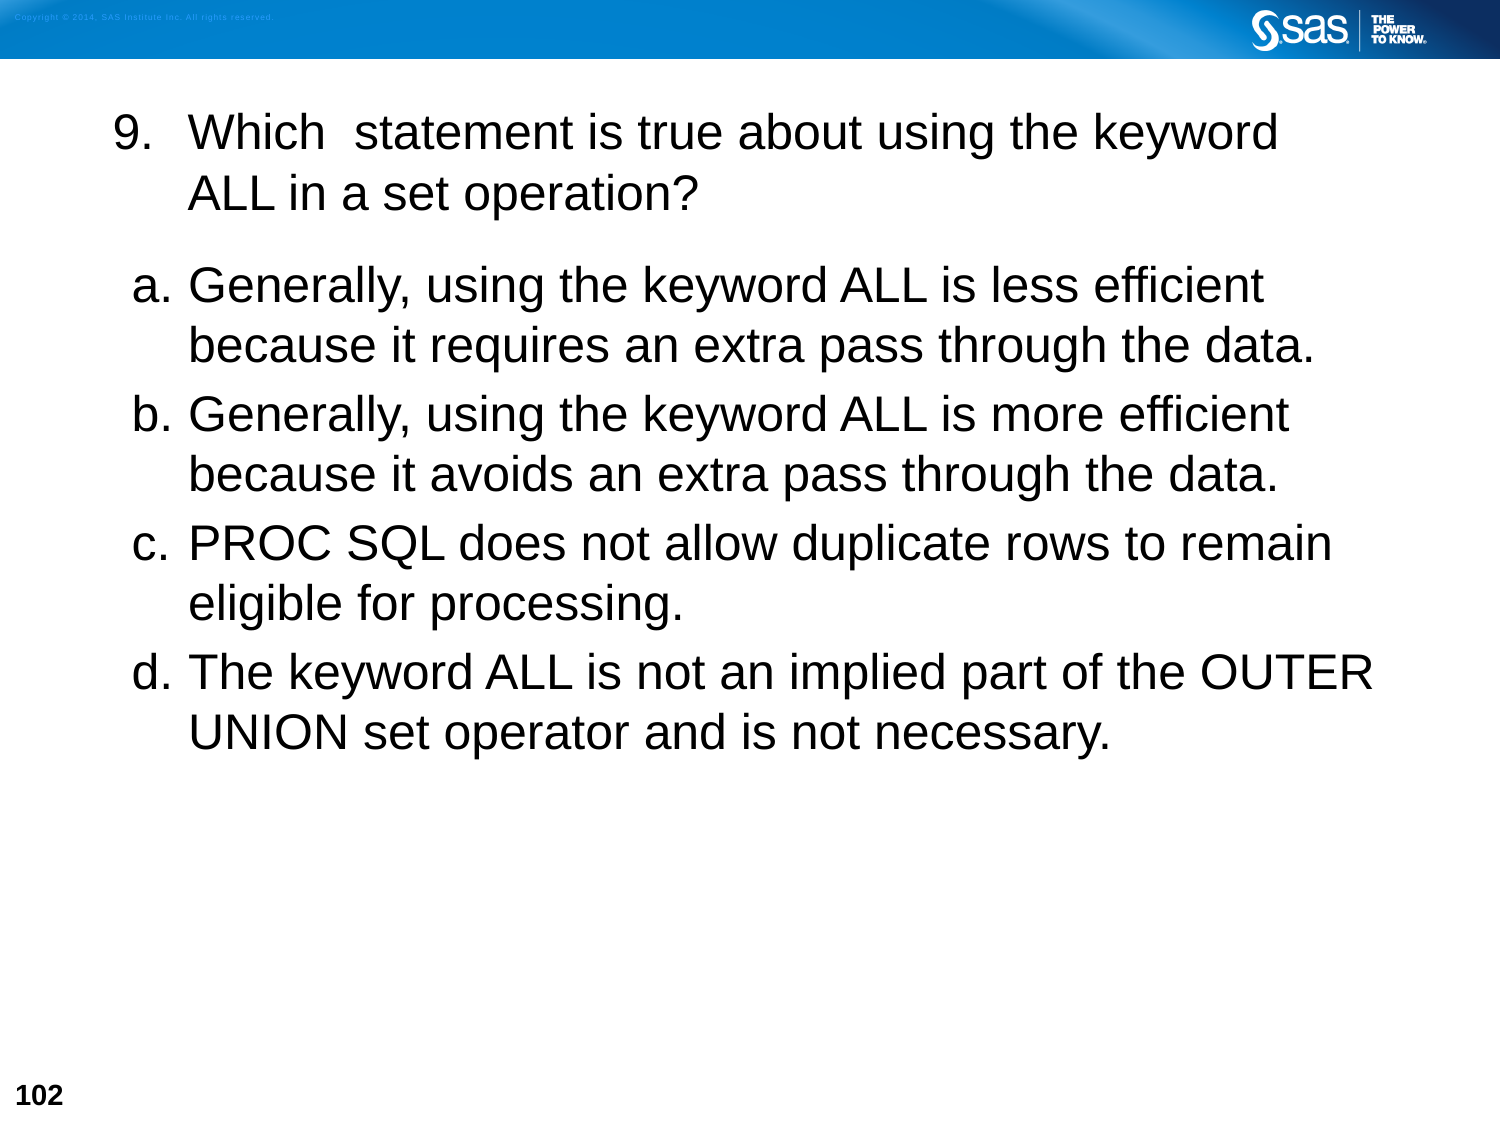

Which  statement is true about using the keyword
ALL in a set operation?

Generally, using the keyword ALL is less efficient because it requires an extra pass through the data.
Generally, using the keyword ALL is more efficient because it avoids an extra pass through the data.
PROC SQL does not allow duplicate rows to remain eligible for processing.
The keyword ALL is not an implied part of the OUTER UNION set operator and is not necessary.